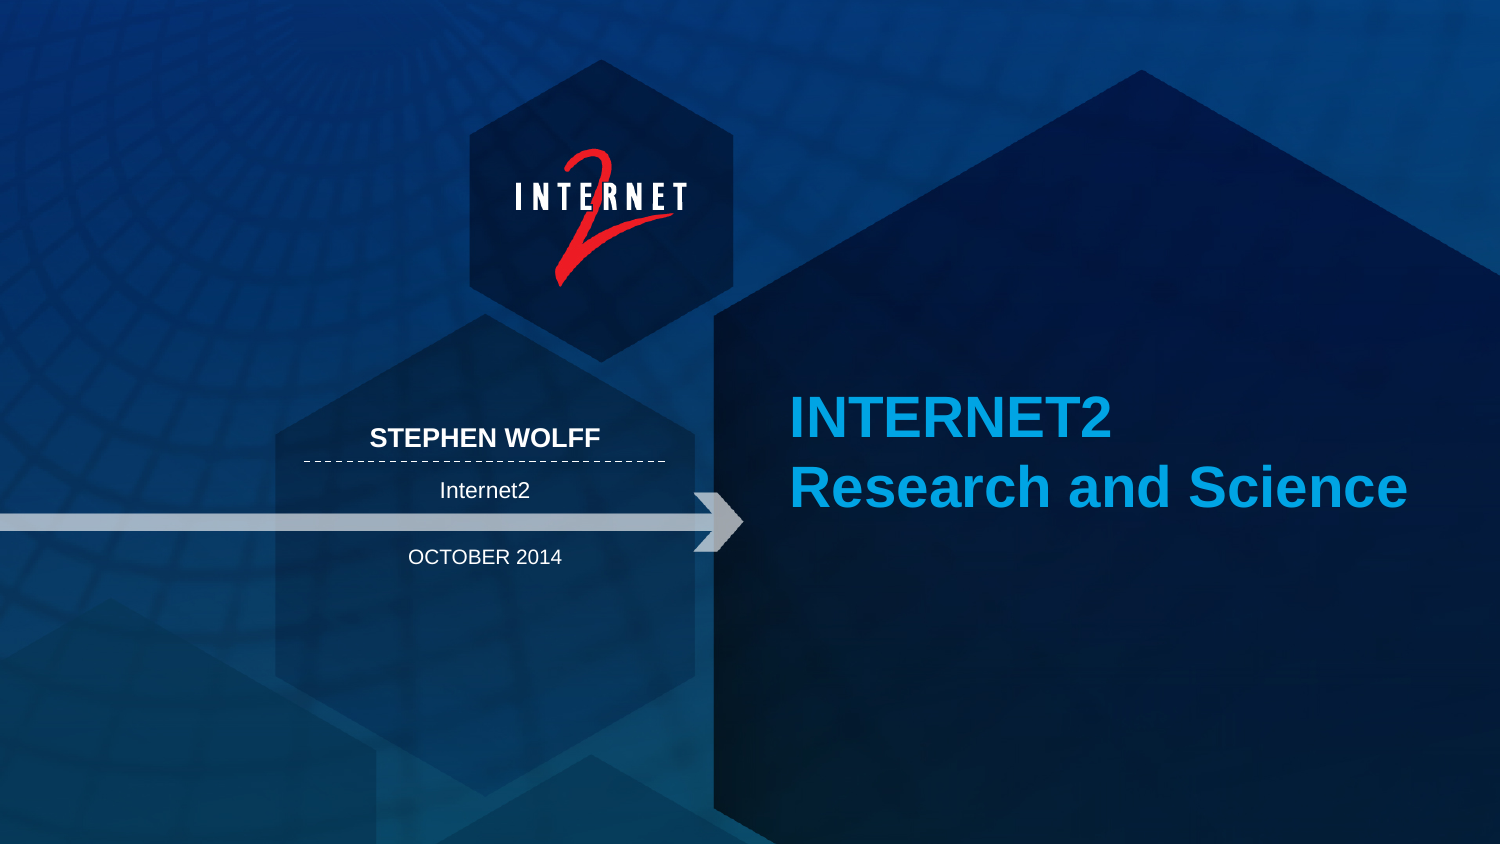

# INTERNET2 Research and Science
Stephen Wolff
Internet2
October 2014